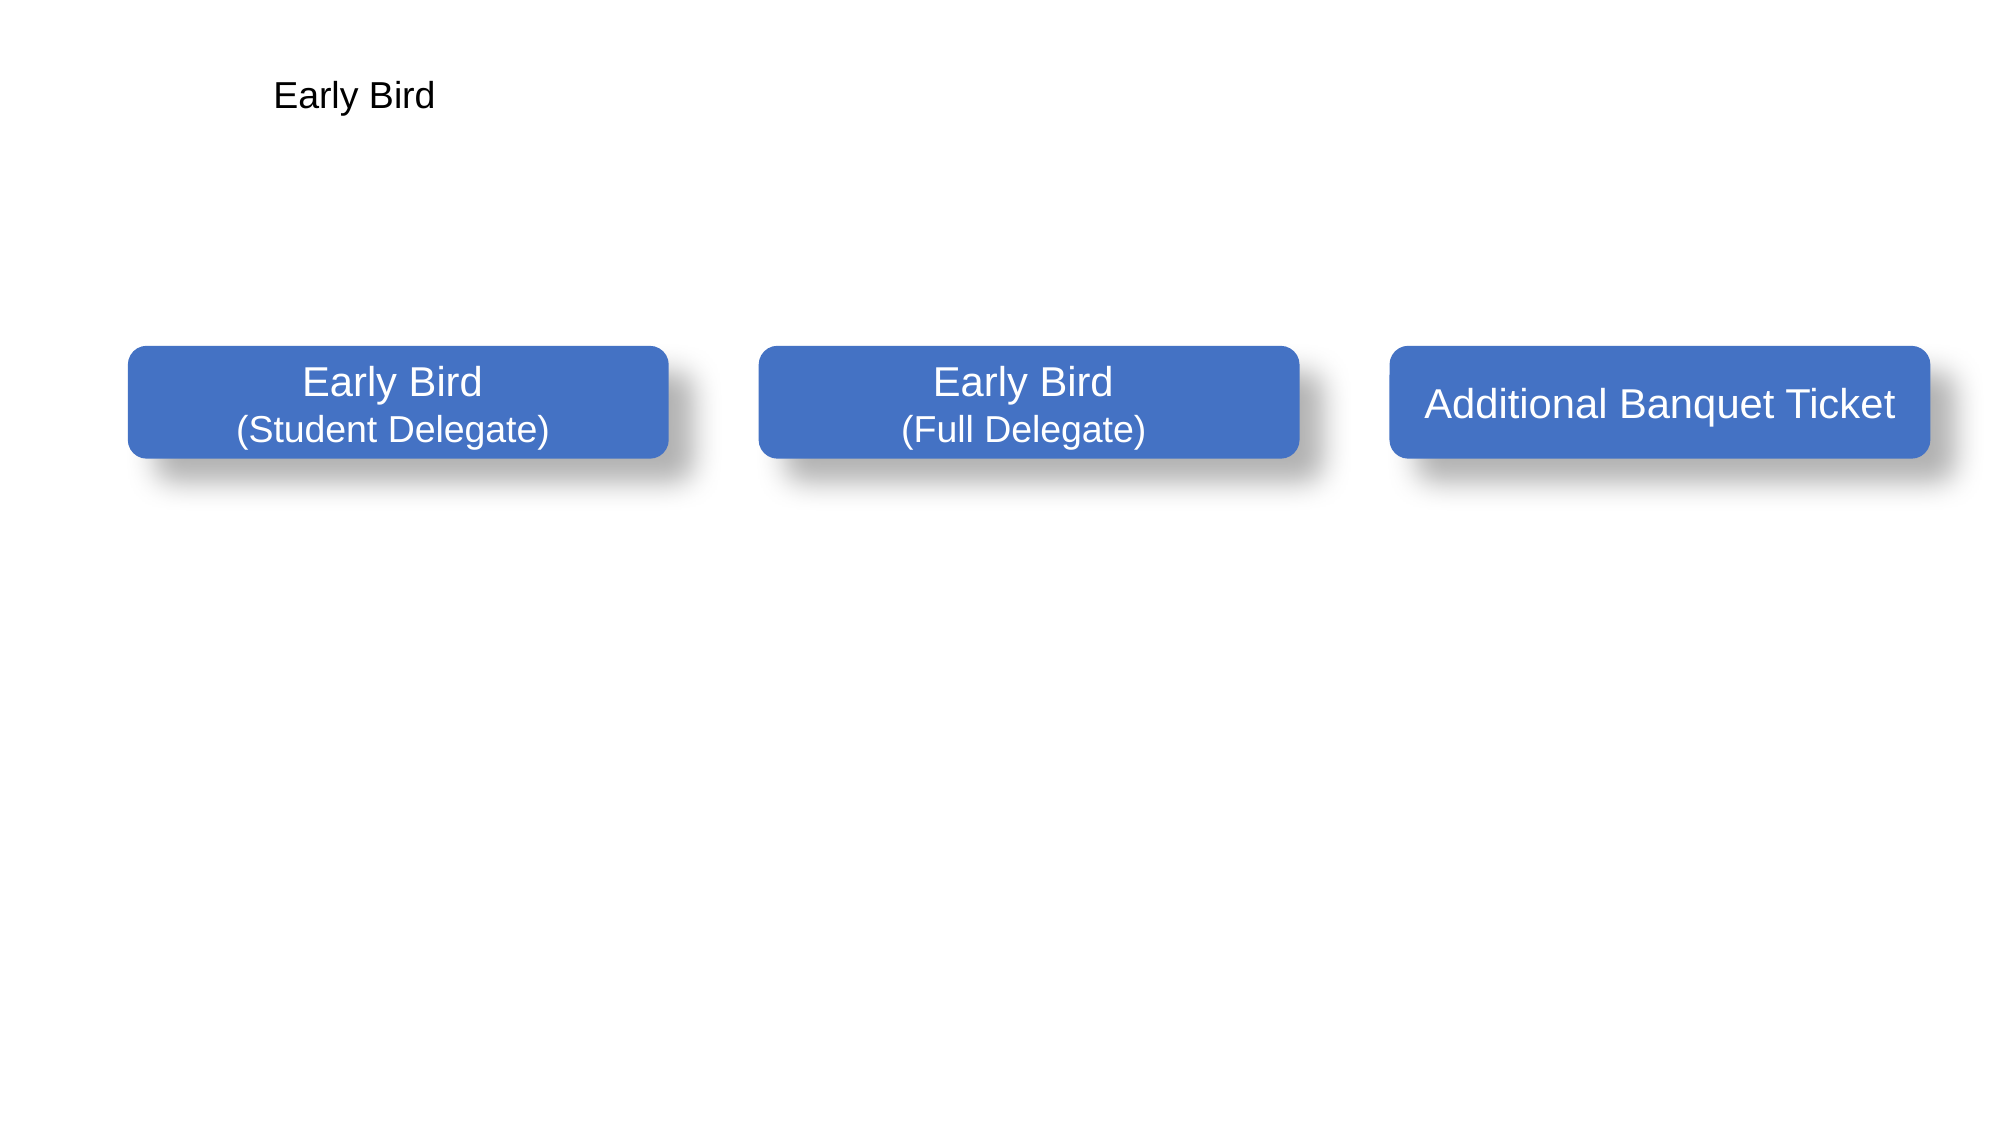

Early Bird
Early Bird
(Student Delegate)
Early Bird
(Full Delegate)
Additional Banquet Ticket